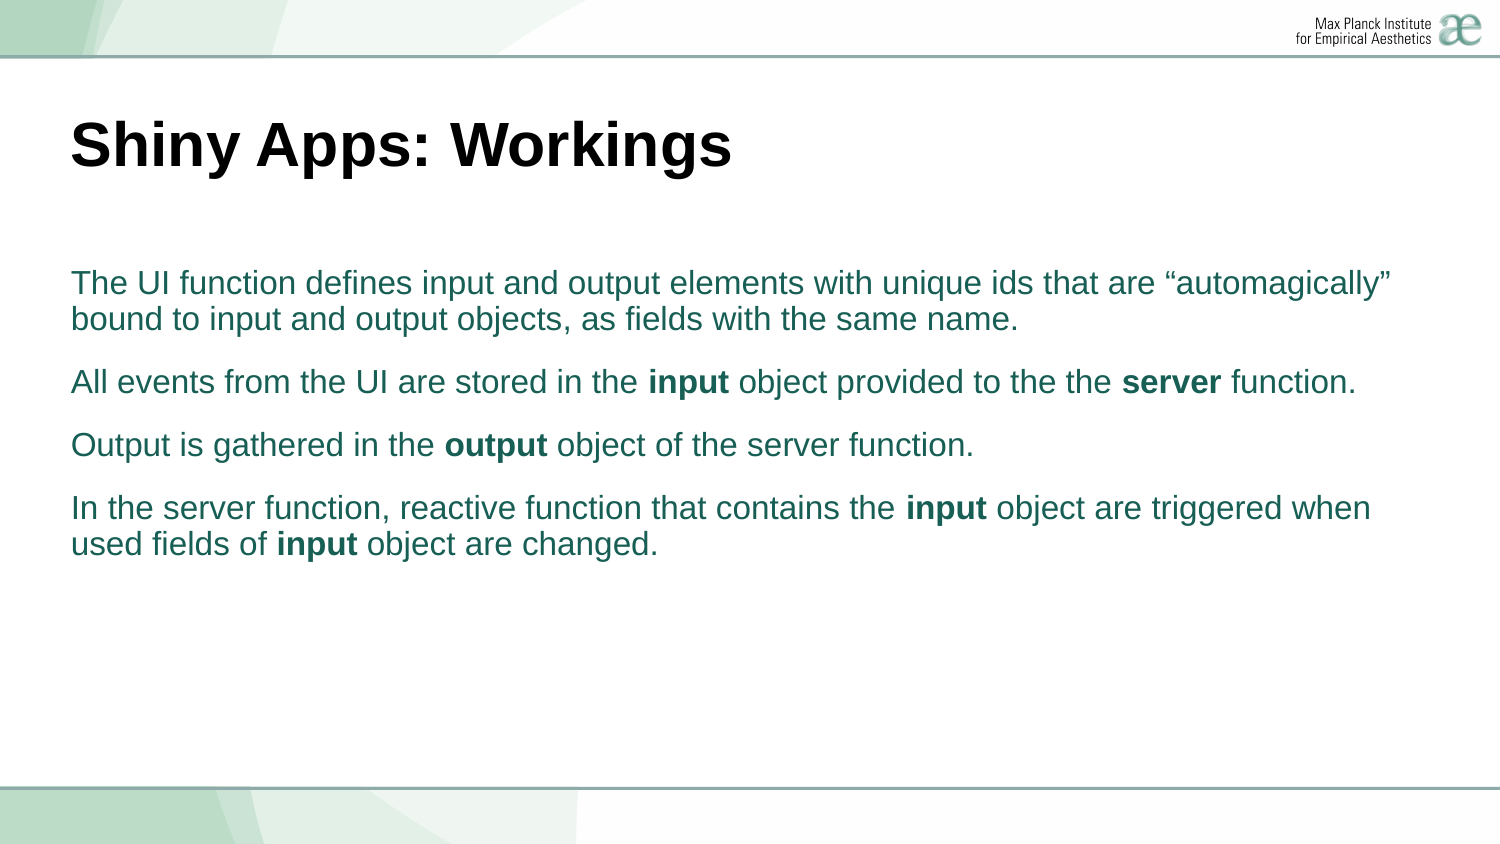

# Shiny Apps: Workings
The UI function defines input and output elements with unique ids that are “automagically” bound to input and output objects, as fields with the same name.
All events from the UI are stored in the input object provided to the the server function.
Output is gathered in the output object of the server function.
In the server function, reactive function that contains the input object are triggered when used fields of input object are changed.